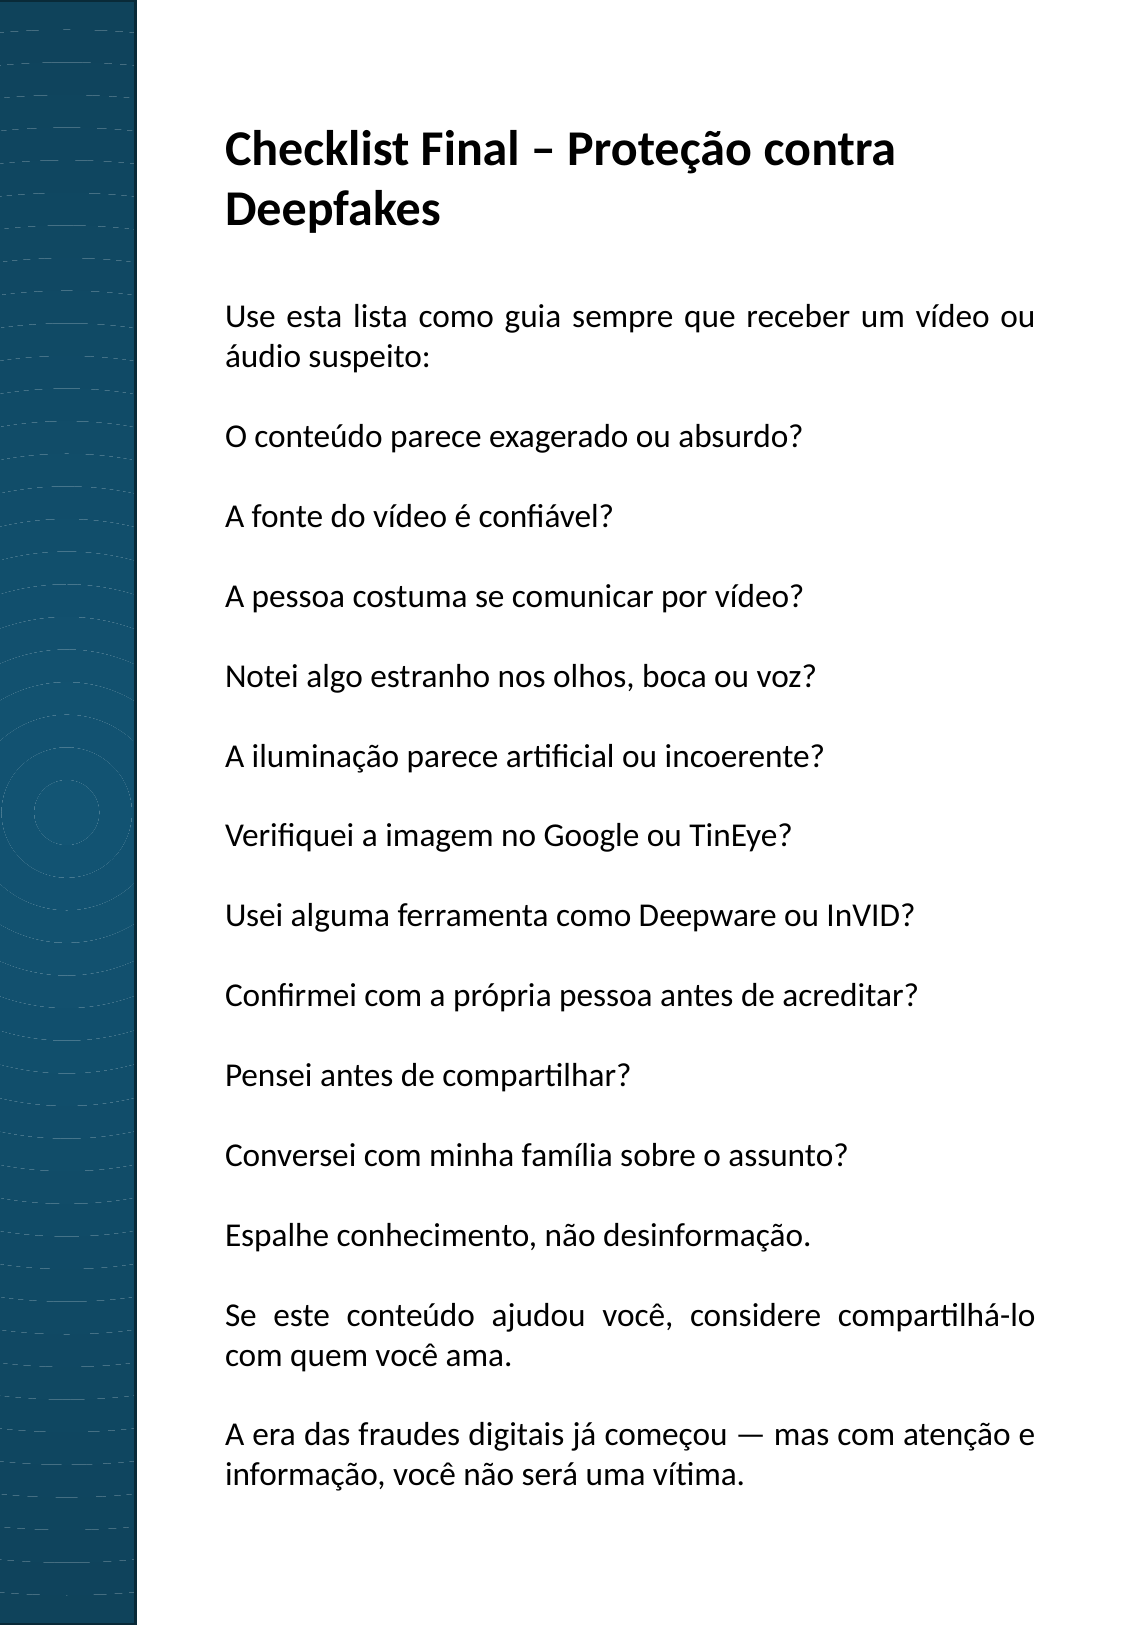

Checklist Final – Proteção contra Deepfakes

Use esta lista como guia sempre que receber um vídeo ou áudio suspeito:

O conteúdo parece exagerado ou absurdo?

A fonte do vídeo é confiável?

A pessoa costuma se comunicar por vídeo?

Notei algo estranho nos olhos, boca ou voz?

A iluminação parece artificial ou incoerente?

Verifiquei a imagem no Google ou TinEye?

Usei alguma ferramenta como Deepware ou InVID?

Confirmei com a própria pessoa antes de acreditar?

Pensei antes de compartilhar?

Conversei com minha família sobre o assunto?

Espalhe conhecimento, não desinformação.

Se este conteúdo ajudou você, considere compartilhá-lo com quem você ama.

A era das fraudes digitais já começou — mas com atenção e informação, você não será uma vítima.